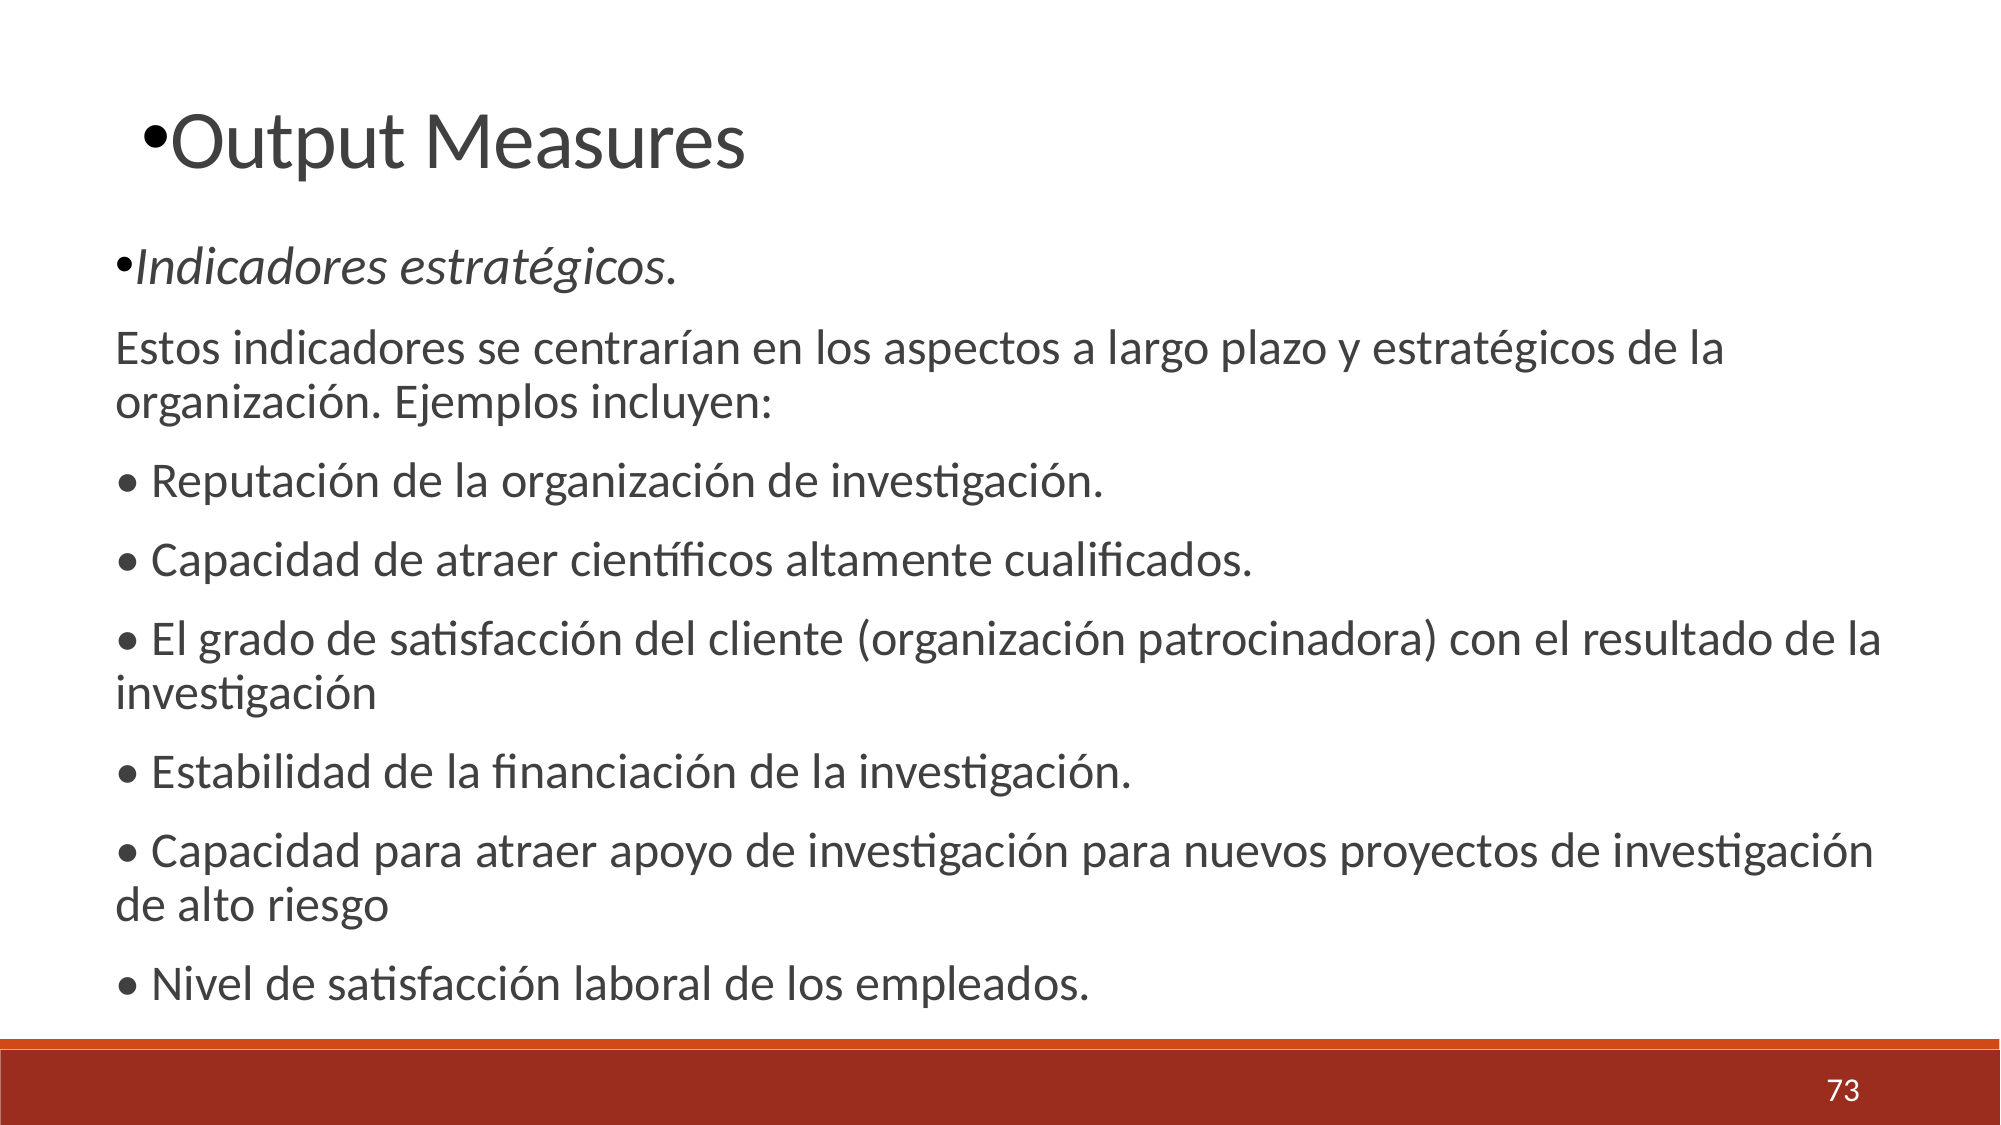

Output Measures
Indicadores estratégicos.
Estos indicadores se centrarían en los aspectos a largo plazo y estratégicos de la organización. Ejemplos incluyen:
• Reputación de la organización de investigación.
• Capacidad de atraer científicos altamente cualificados.
• El grado de satisfacción del cliente (organización patrocinadora) con el resultado de la investigación
• Estabilidad de la financiación de la investigación.
• Capacidad para atraer apoyo de investigación para nuevos proyectos de investigación de alto riesgo
• Nivel de satisfacción laboral de los empleados.
73